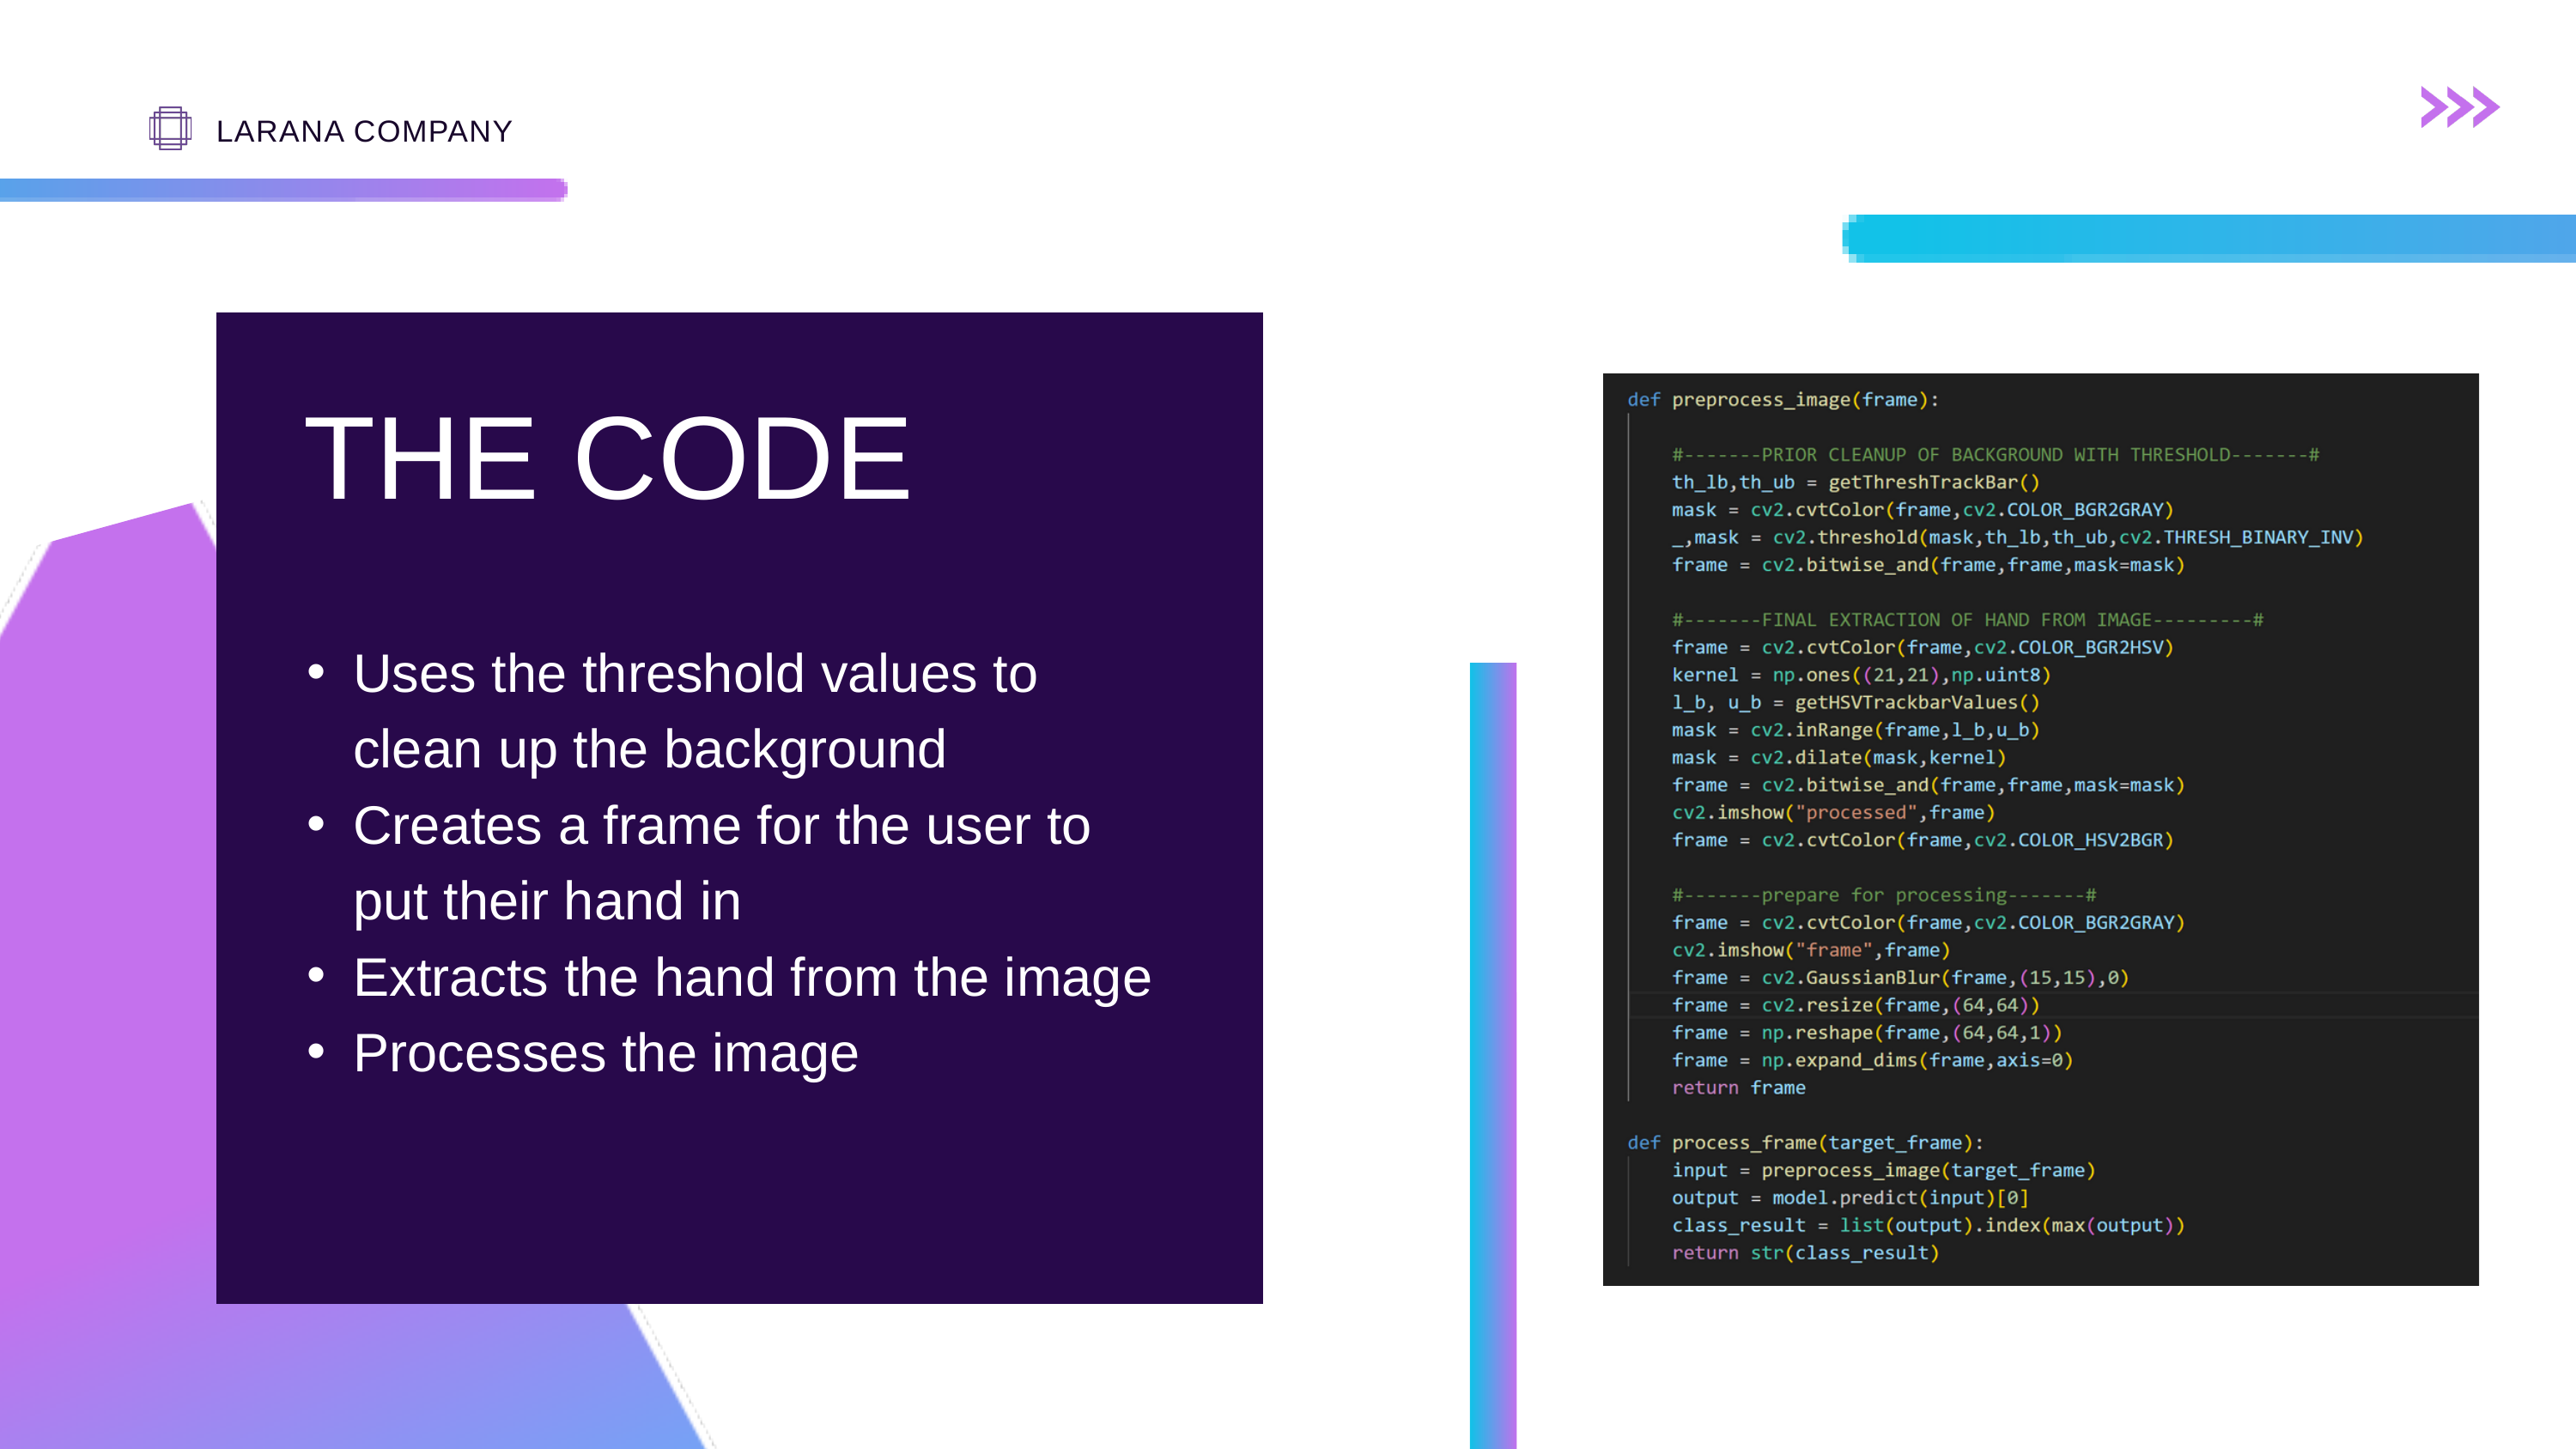

LARANA COMPANY

THE CODE

Uses the threshold values to clean up the background
Creates a frame for the user to put their hand in
Extracts the hand from the image
Processes the image